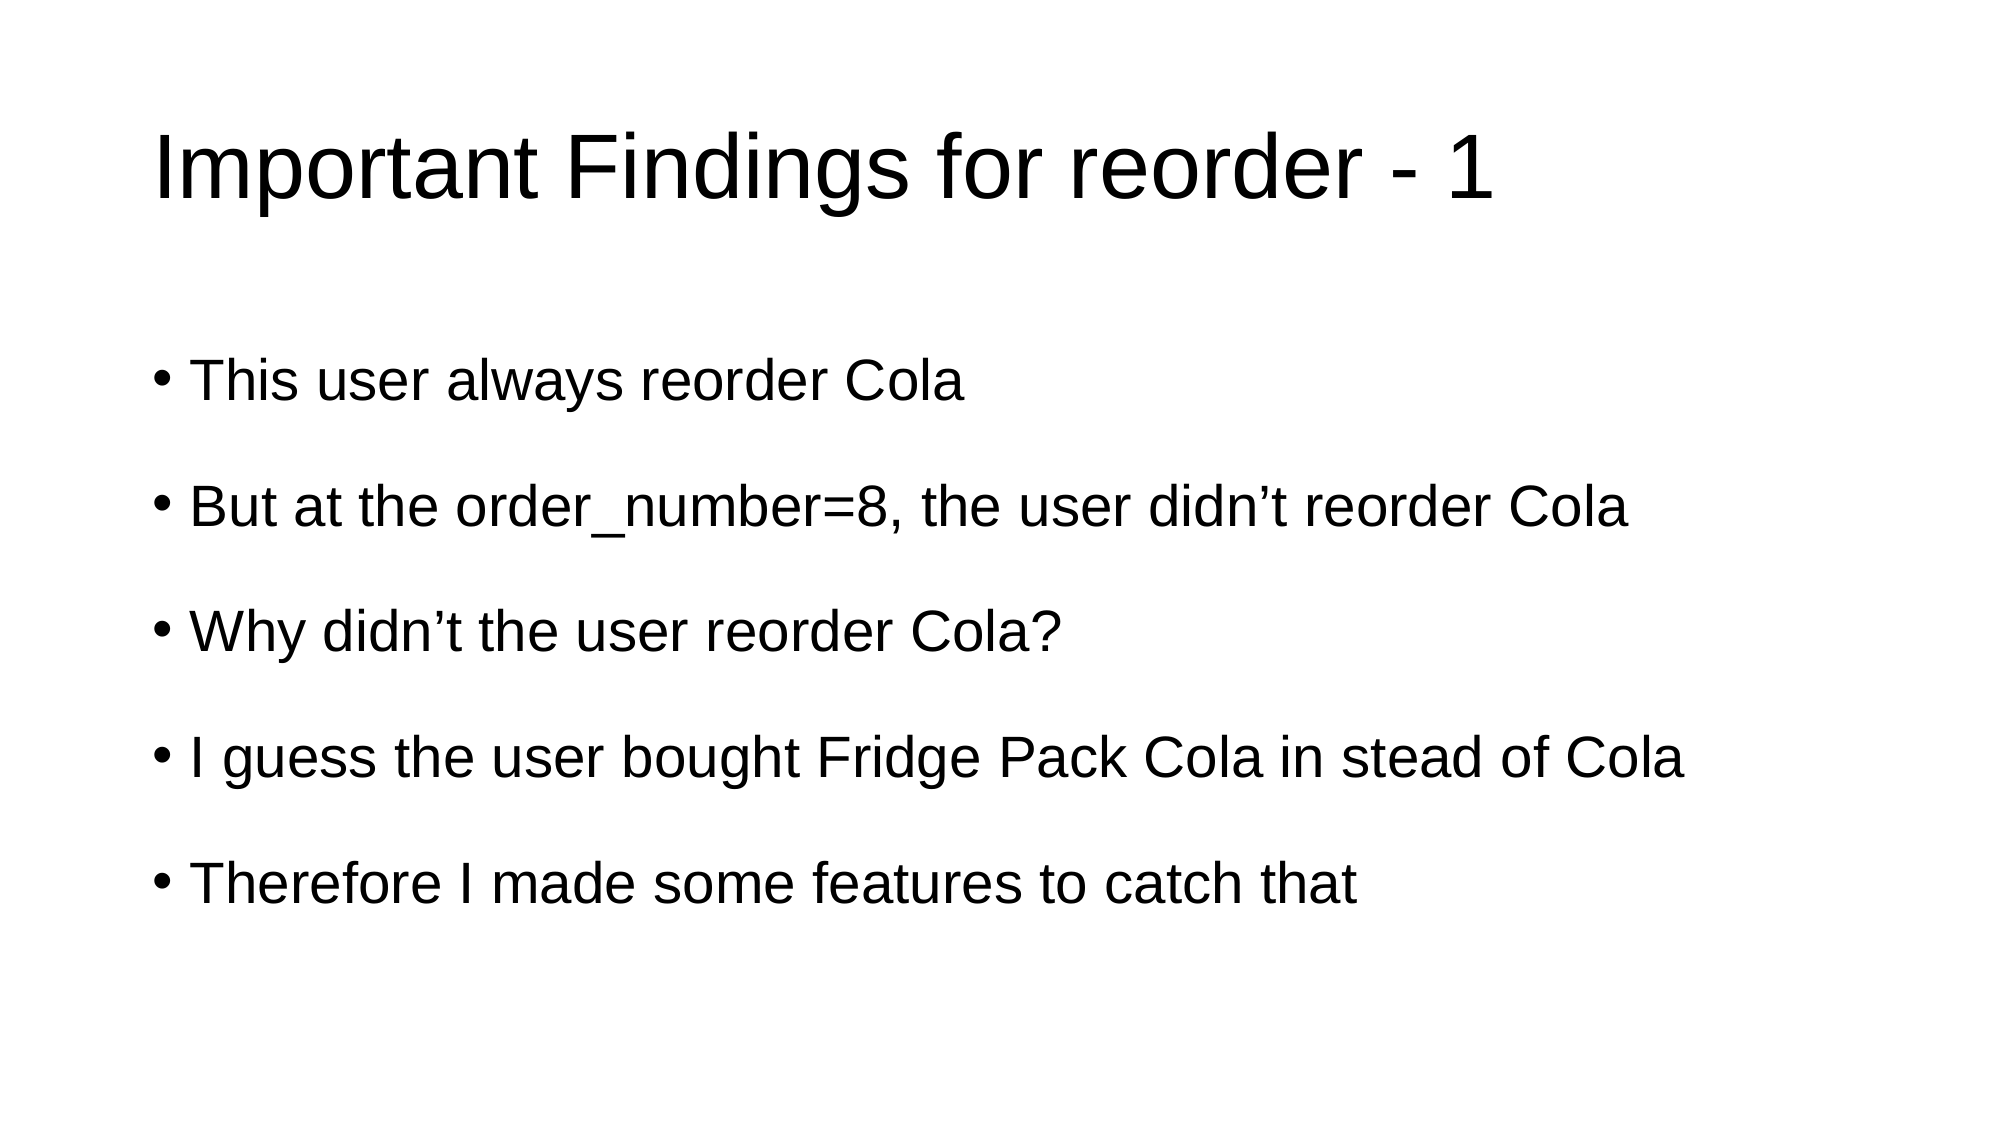

# Important Findings for reorder - 1
This user always reorder Cola
But at the order_number=8, the user didn’t reorder Cola
Why didn’t the user reorder Cola?
I guess the user bought Fridge Pack Cola in stead of Cola
Therefore I made some features to catch that